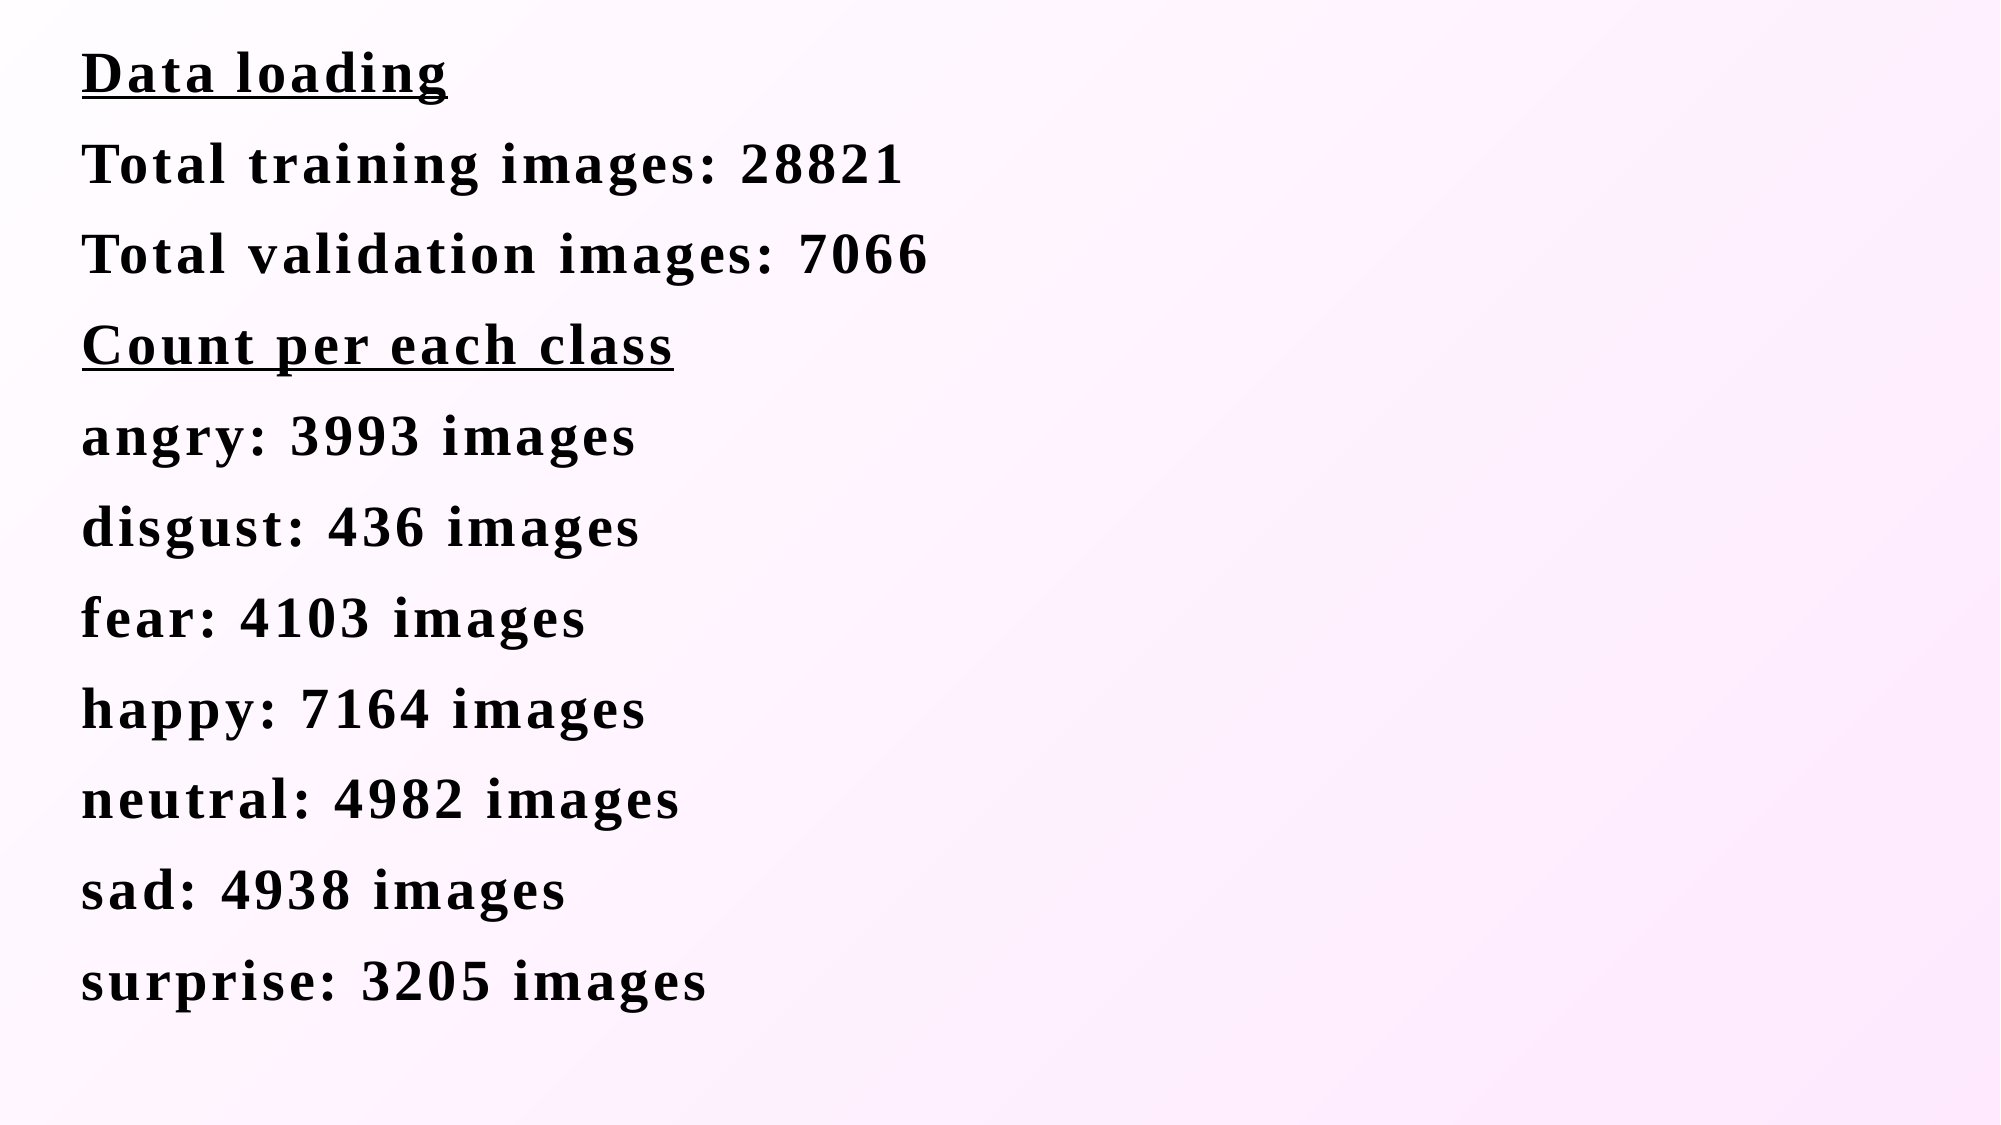

Data loading
Total training images: 28821
Total validation images: 7066
Count per each class
angry: 3993 images
disgust: 436 images
fear: 4103 images
happy: 7164 images
neutral: 4982 images
sad: 4938 images
surprise: 3205 images